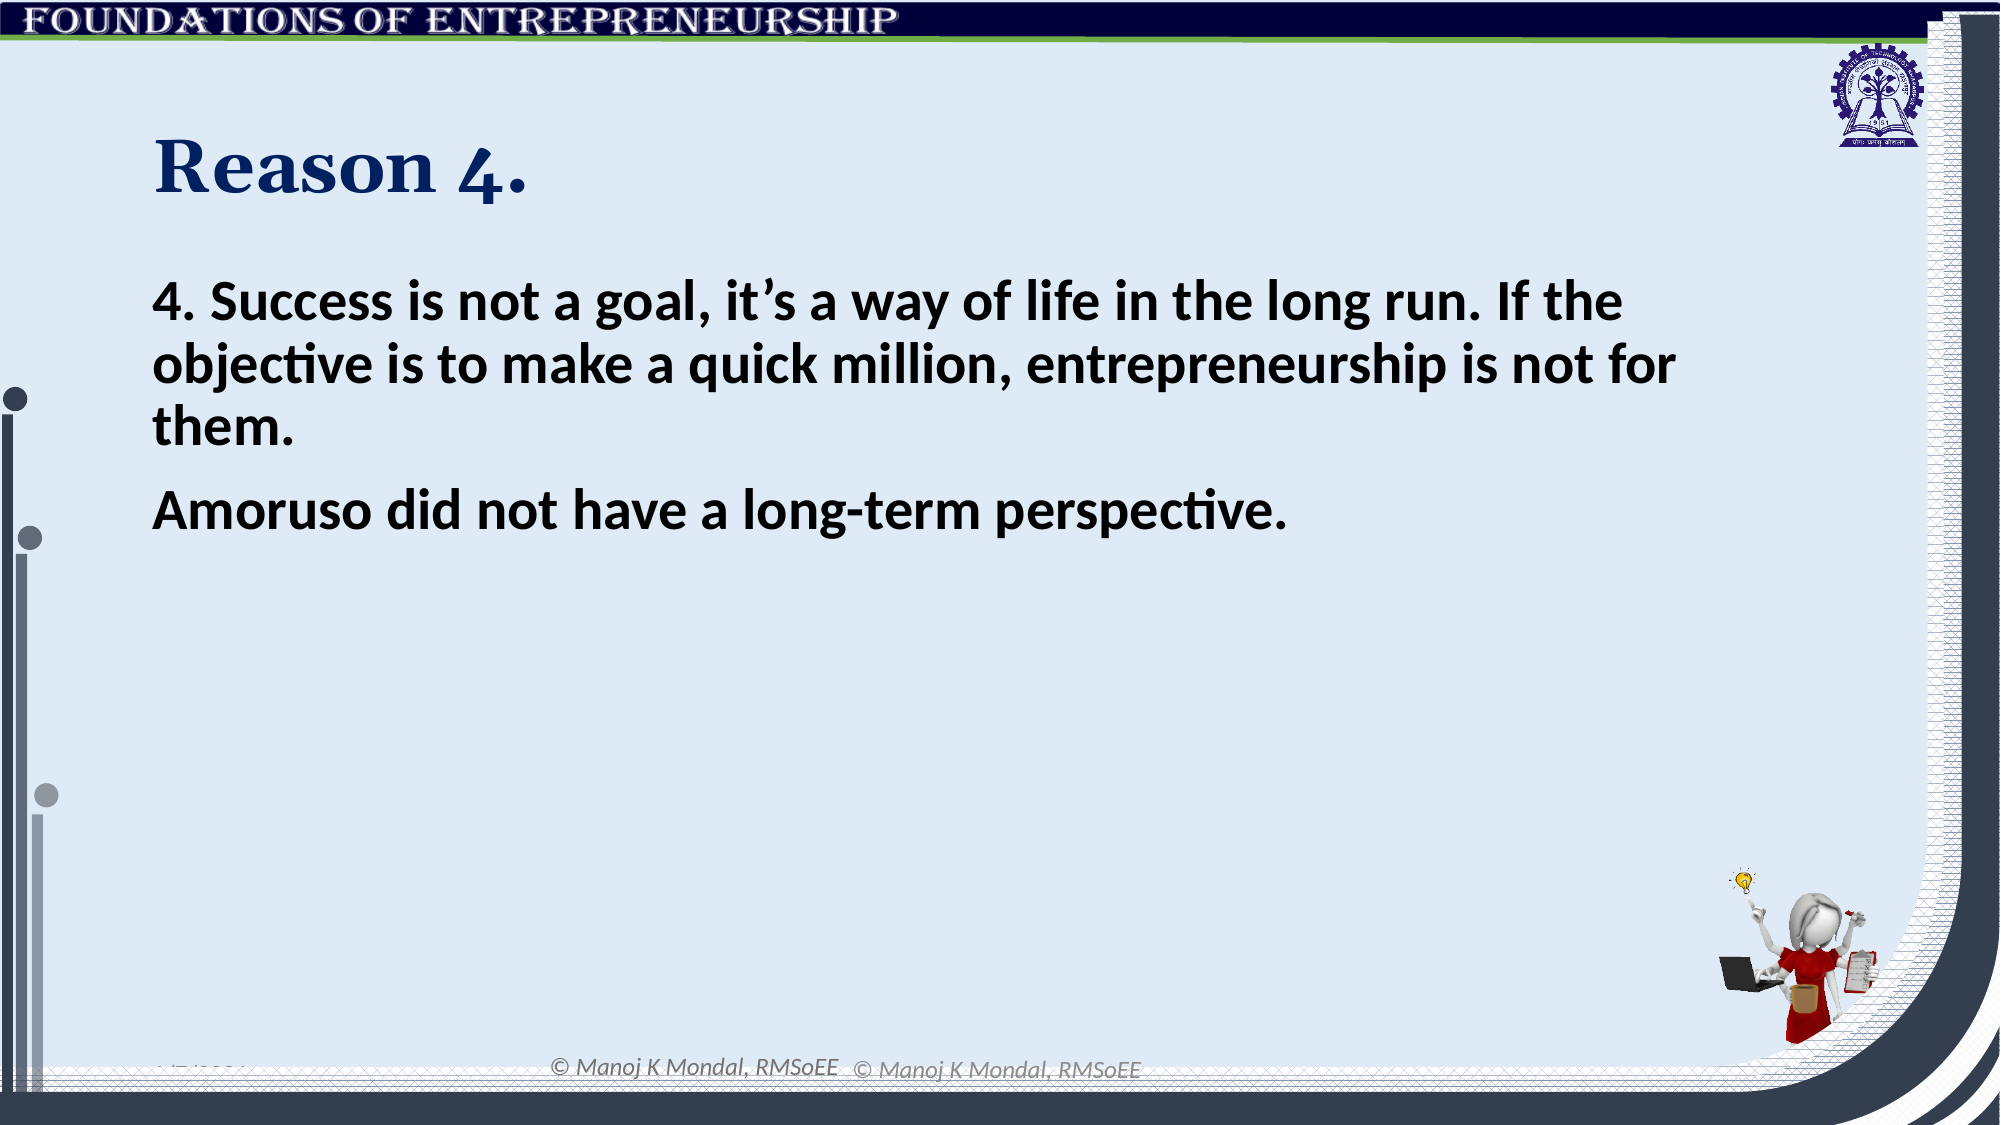

# Reason 4.
4. Success is not a goal, it’s a way of life in the long run. If the objective is to make a quick million, entrepreneurship is not for them.
Amoruso did not have a long-term perspective.